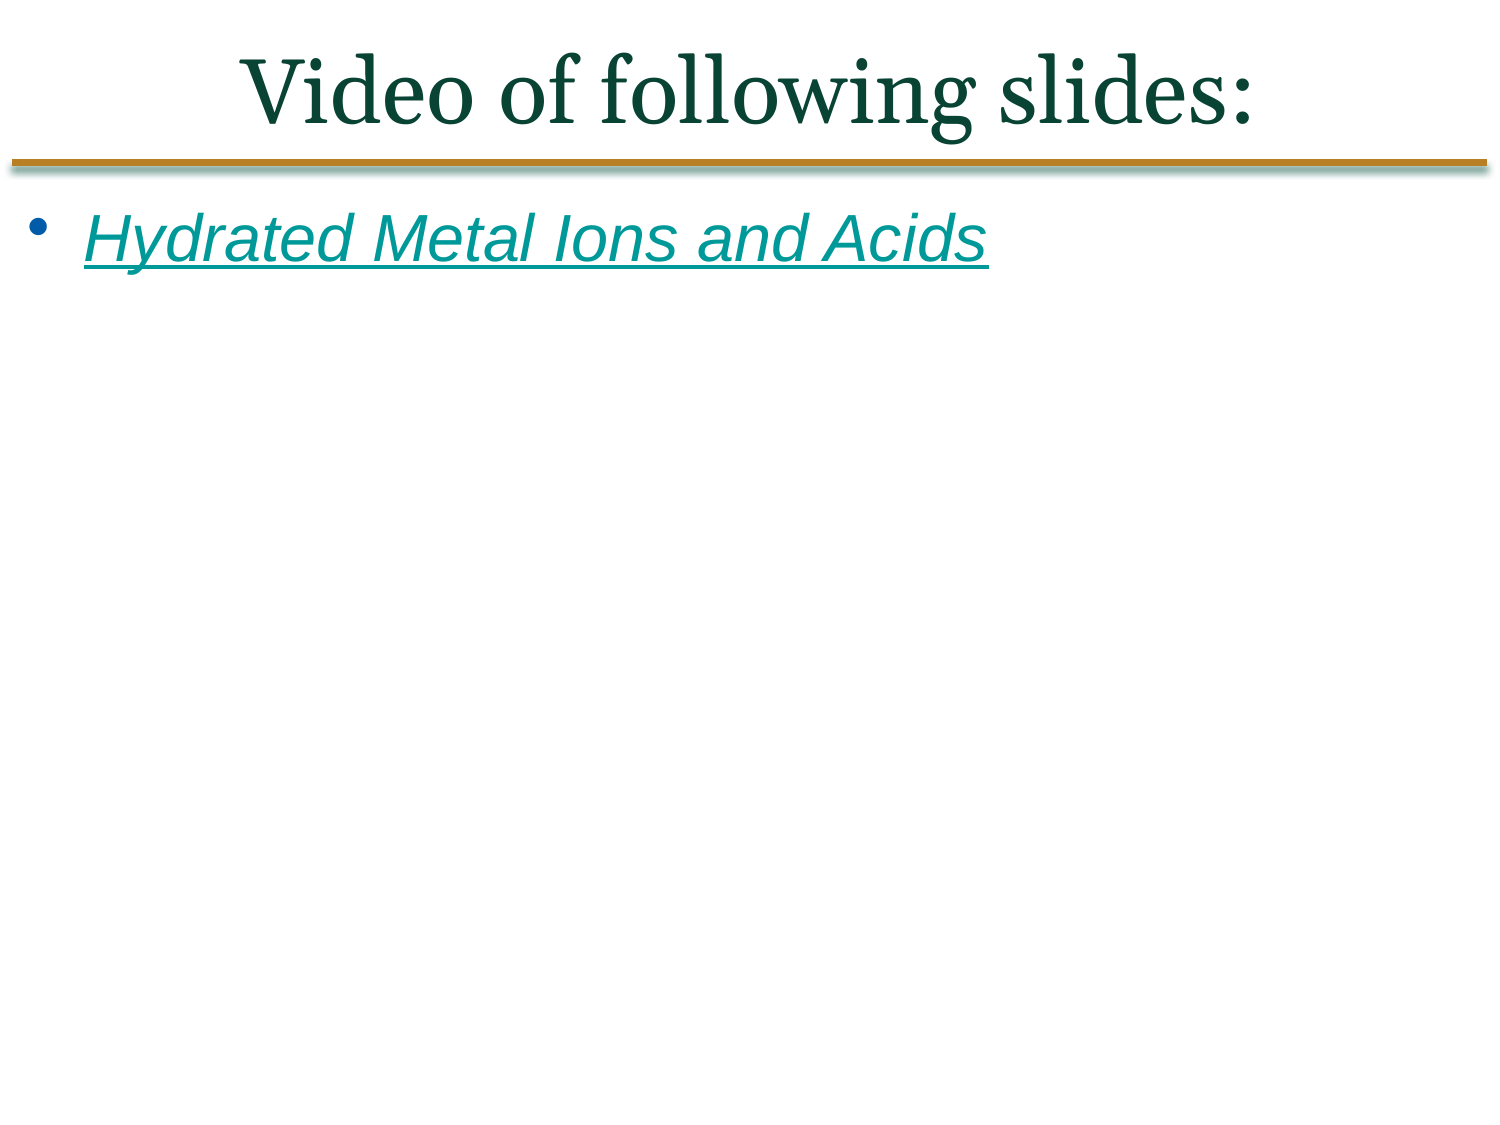

Video of following slides:
Hydrated Metal Ions and Acids